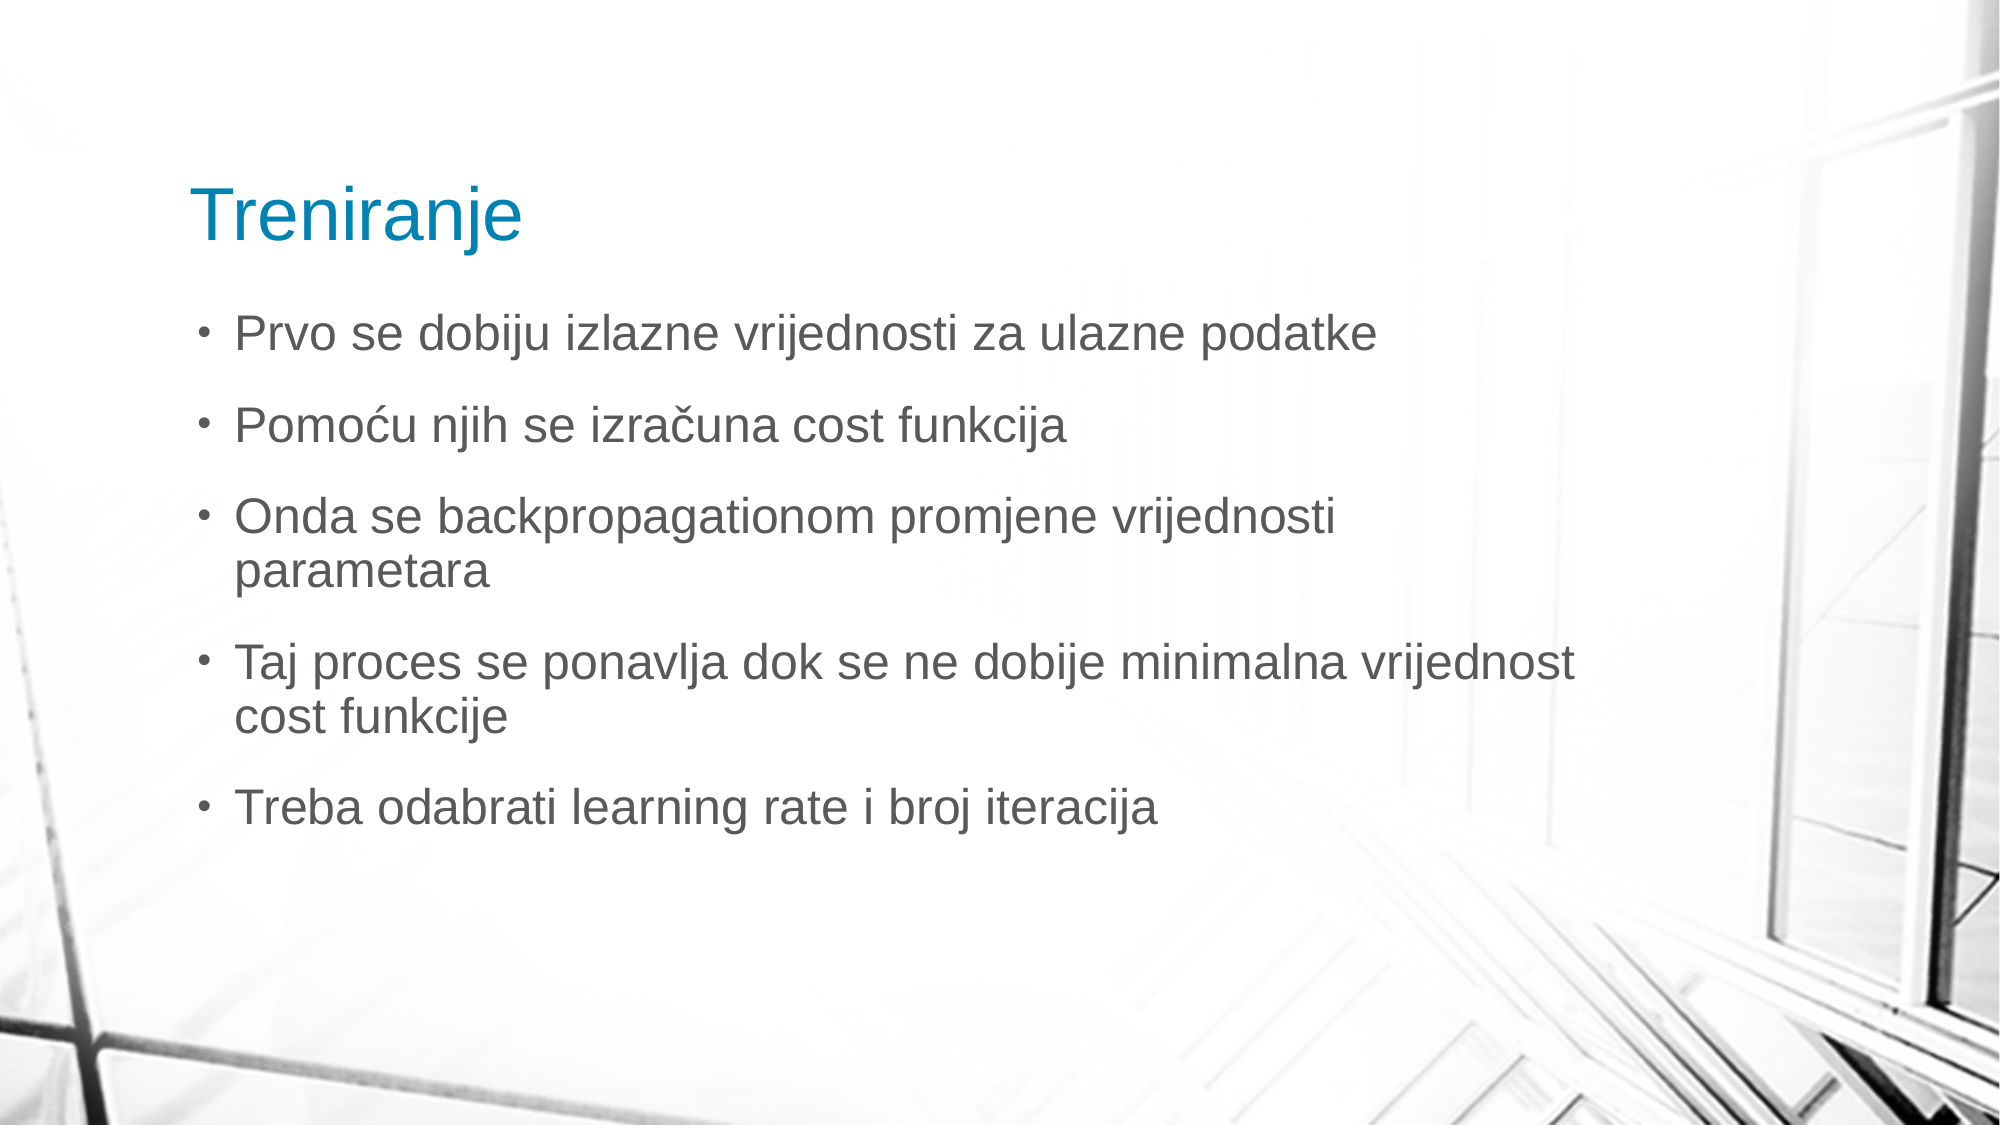

# Treniranje
Prvo se dobiju izlazne vrijednosti za ulazne podatke
Pomoću njih se izračuna cost funkcija
Onda se backpropagationom promjene vrijednosti parametara
Taj proces se ponavlja dok se ne dobije minimalna vrijednost cost funkcije
Treba odabrati learning rate i broj iteracija